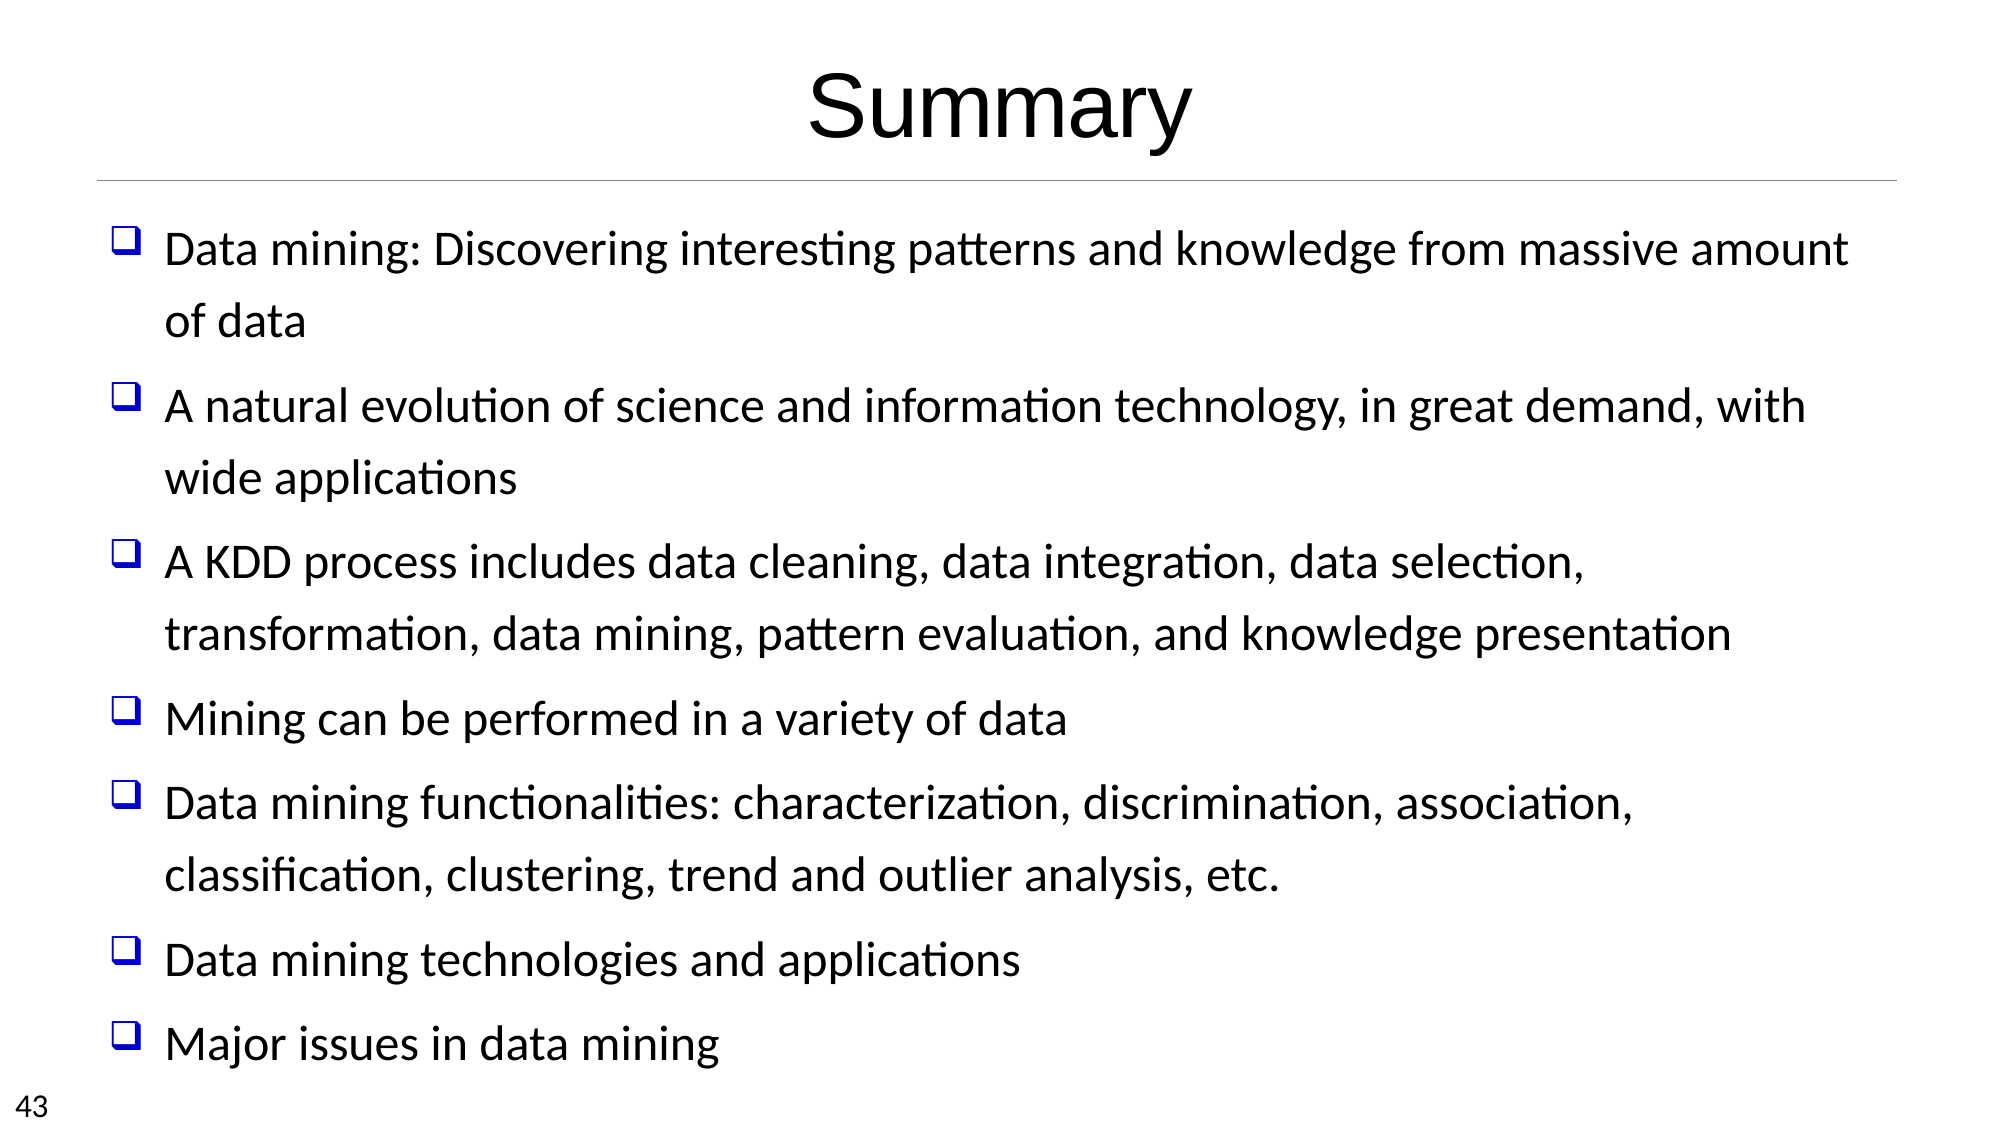

# Summary
Data mining: Discovering interesting patterns and knowledge from massive amount of data
A natural evolution of science and information technology, in great demand, with wide applications
A KDD process includes data cleaning, data integration, data selection, transformation, data mining, pattern evaluation, and knowledge presentation
Mining can be performed in a variety of data
Data mining functionalities: characterization, discrimination, association, classification, clustering, trend and outlier analysis, etc.
Data mining technologies and applications
Major issues in data mining